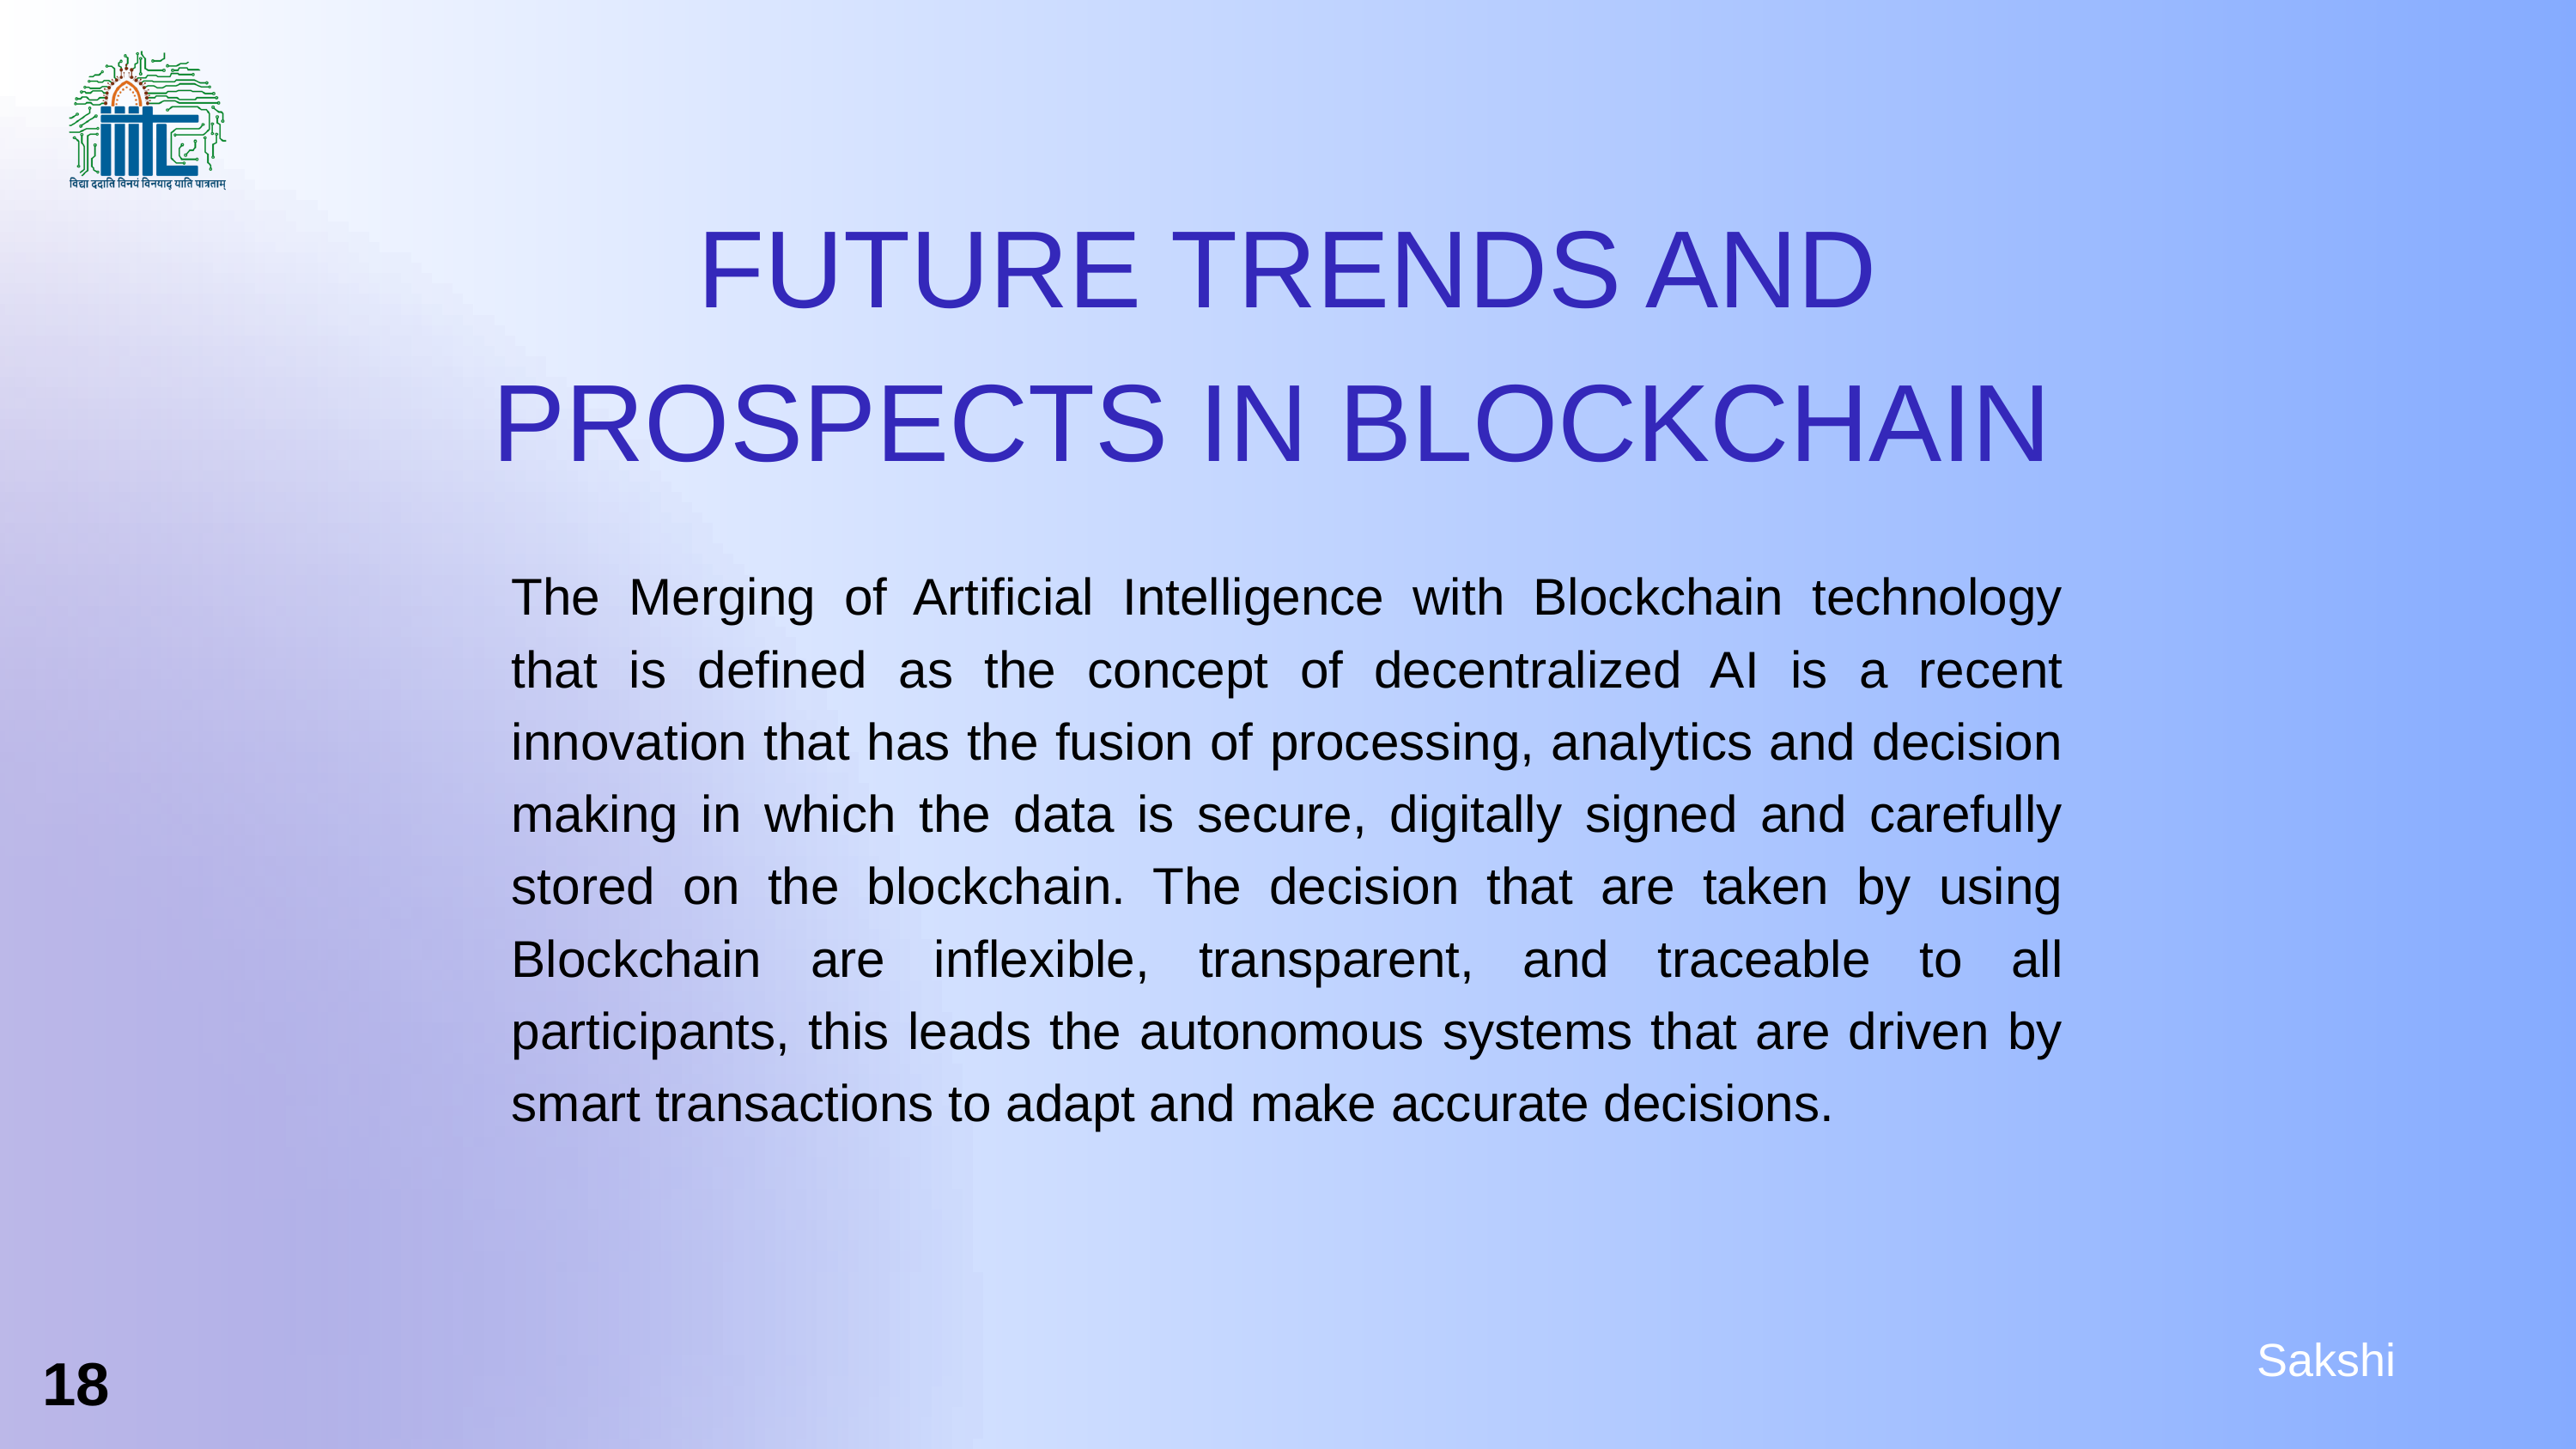

FUTURE TRENDS AND PROSPECTS IN BLOCKCHAIN
The Merging of Artificial Intelligence with Blockchain technology that is defined as the concept of decentralized AI is a recent innovation that has the fusion of processing, analytics and decision making in which the data is secure, digitally signed and carefully stored on the blockchain. The decision that are taken by using Blockchain are inflexible, transparent, and traceable to all participants, this leads the autonomous systems that are driven by smart transactions to adapt and make accurate decisions.
Sakshi
18